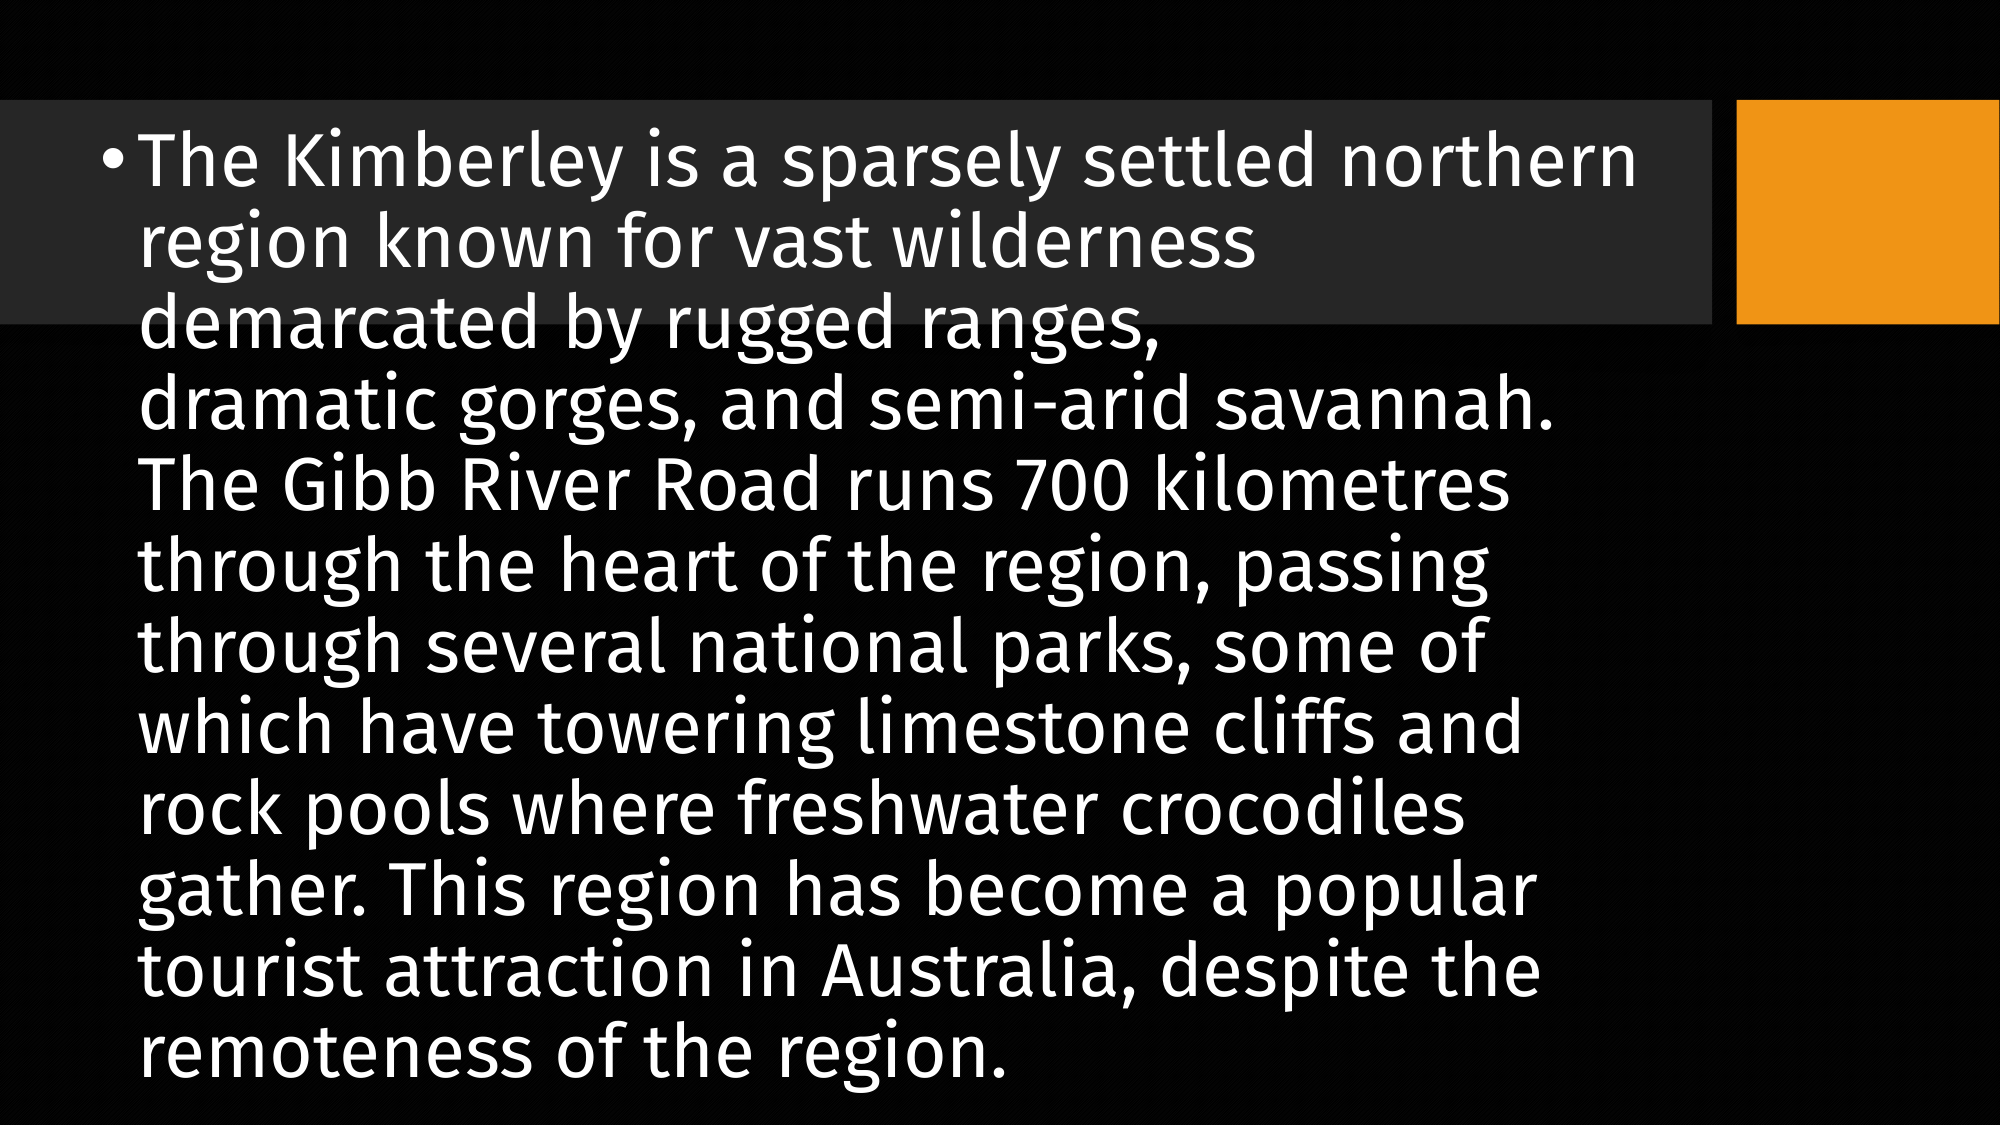

The Kimberley is a sparsely settled northern region known for vast wilderness demarcated by rugged ranges, dramatic gorges, and semi-arid savannah. The Gibb River Road runs 700 kilometres through the heart of the region, passing through several national parks, some of which have towering limestone cliffs and rock pools where freshwater crocodiles gather. This region has become a popular tourist attraction in Australia, despite the remoteness of the region.